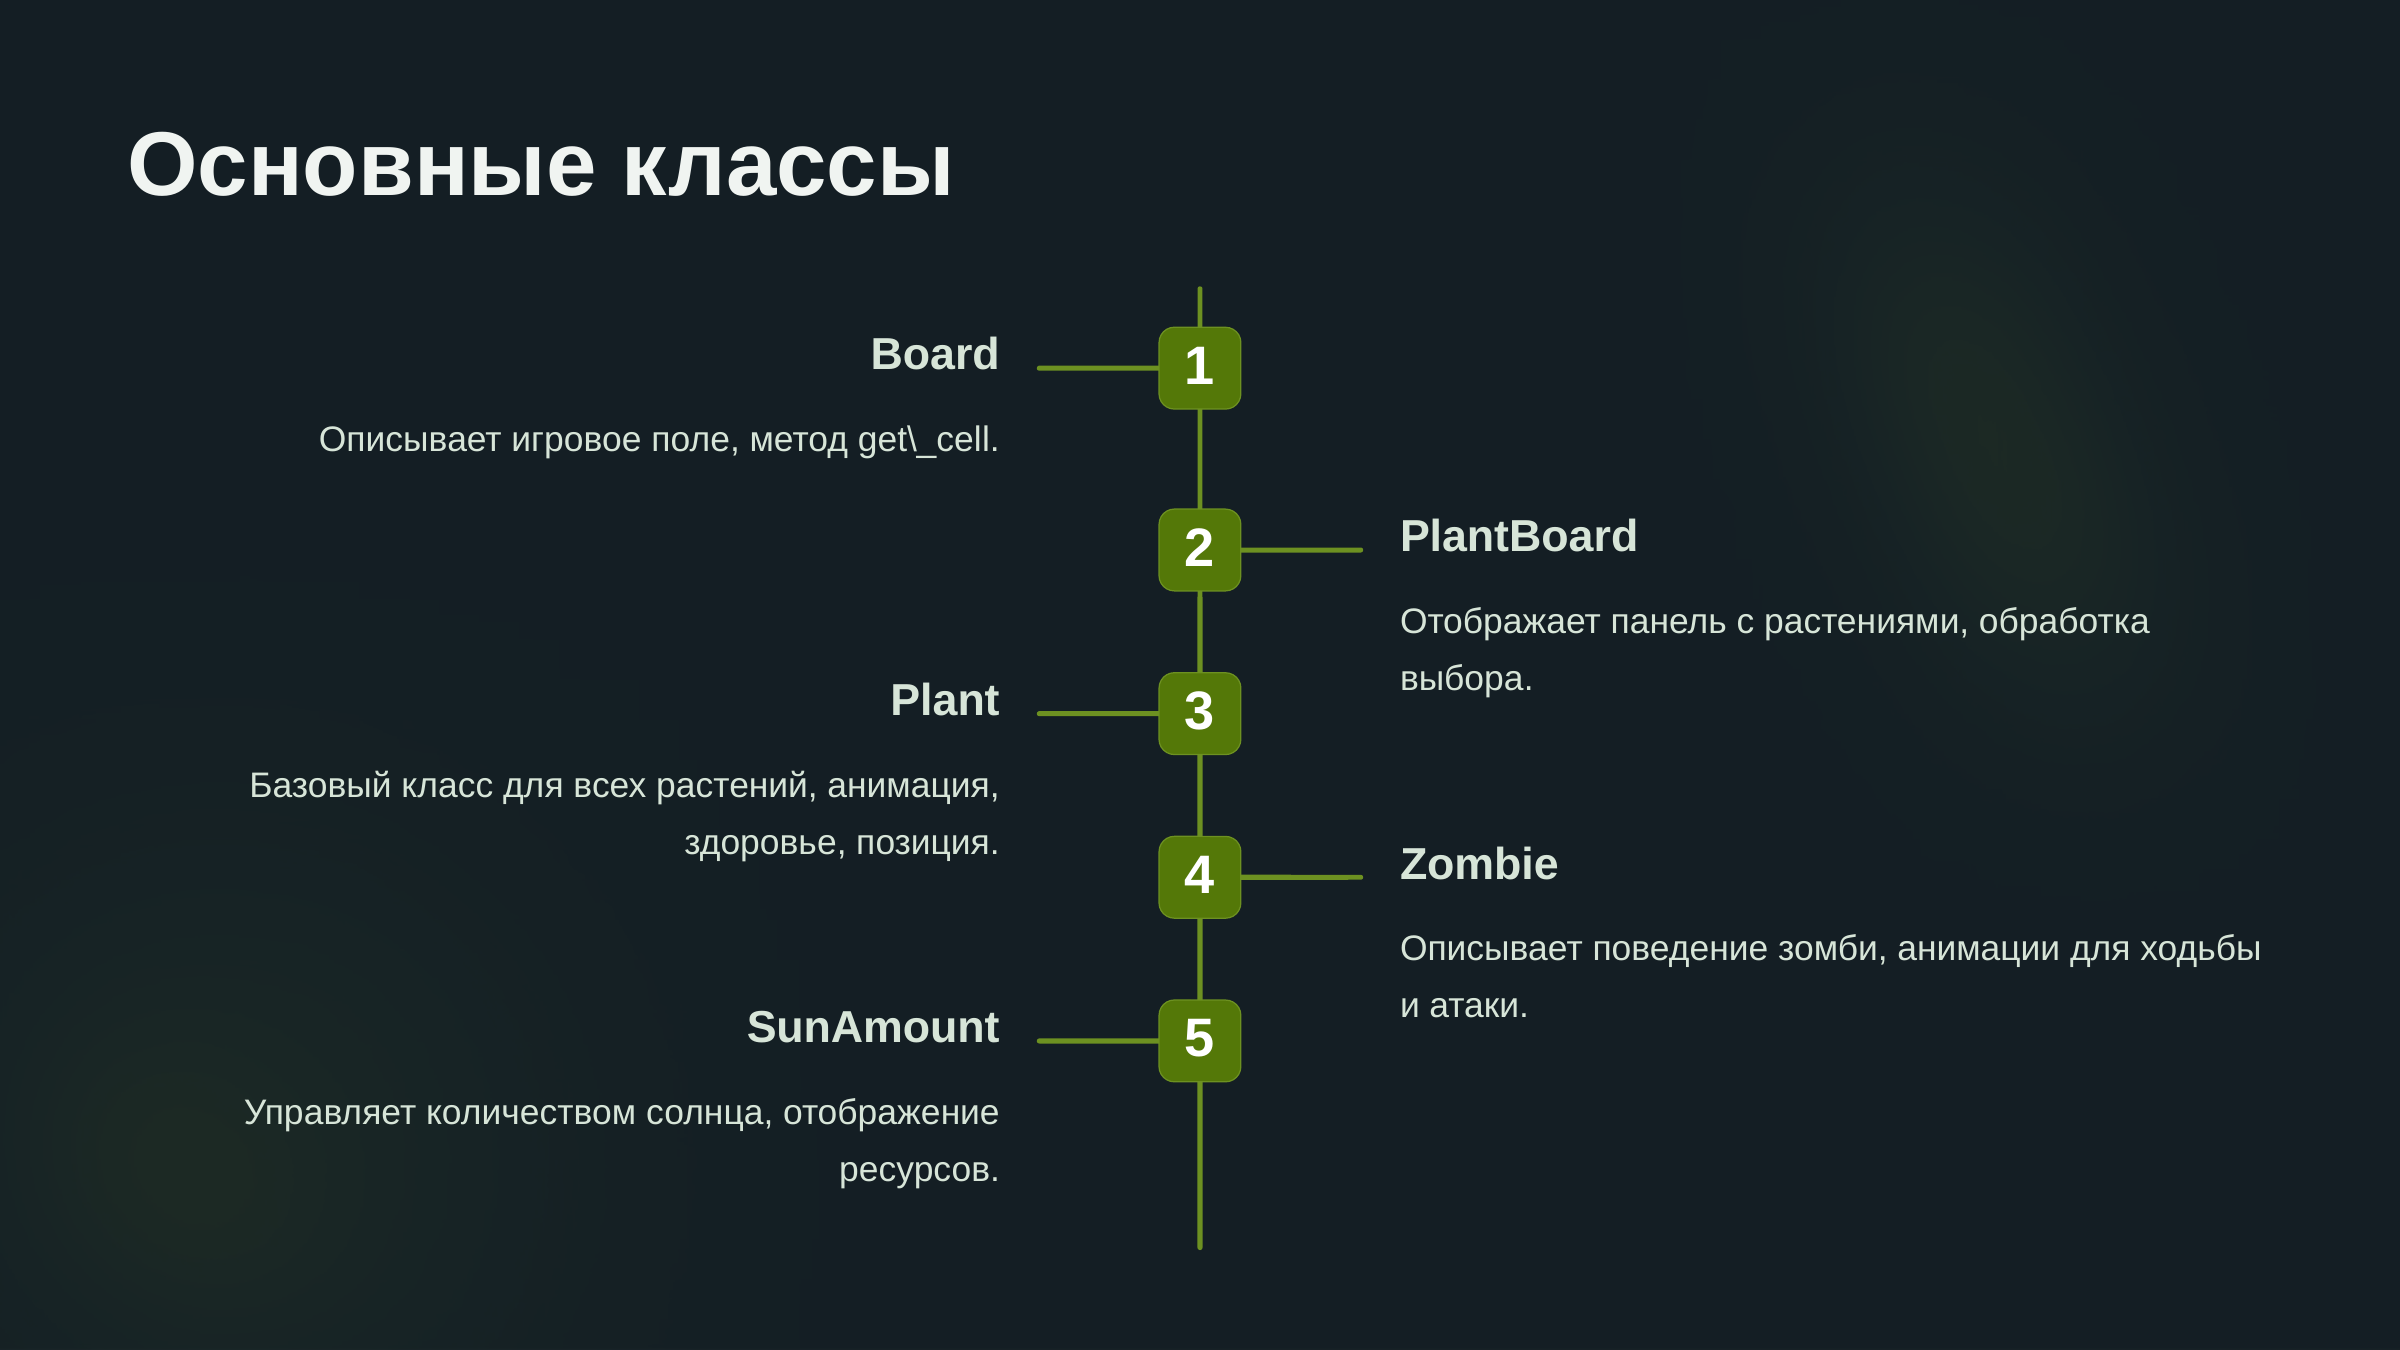

Основные классы

Board

1

Описывает игровое поле, метод get\_cell.
PlantBoard

2

Отображает панель с растениями, обработка выбора.
Plant

3

Базовый класс для всех растений, анимация, здоровье, позиция.
Zombie

4

Описывает поведение зомби, анимации для ходьбы и атаки.
SunAmount

5

Управляет количеством солнца, отображение ресурсов.